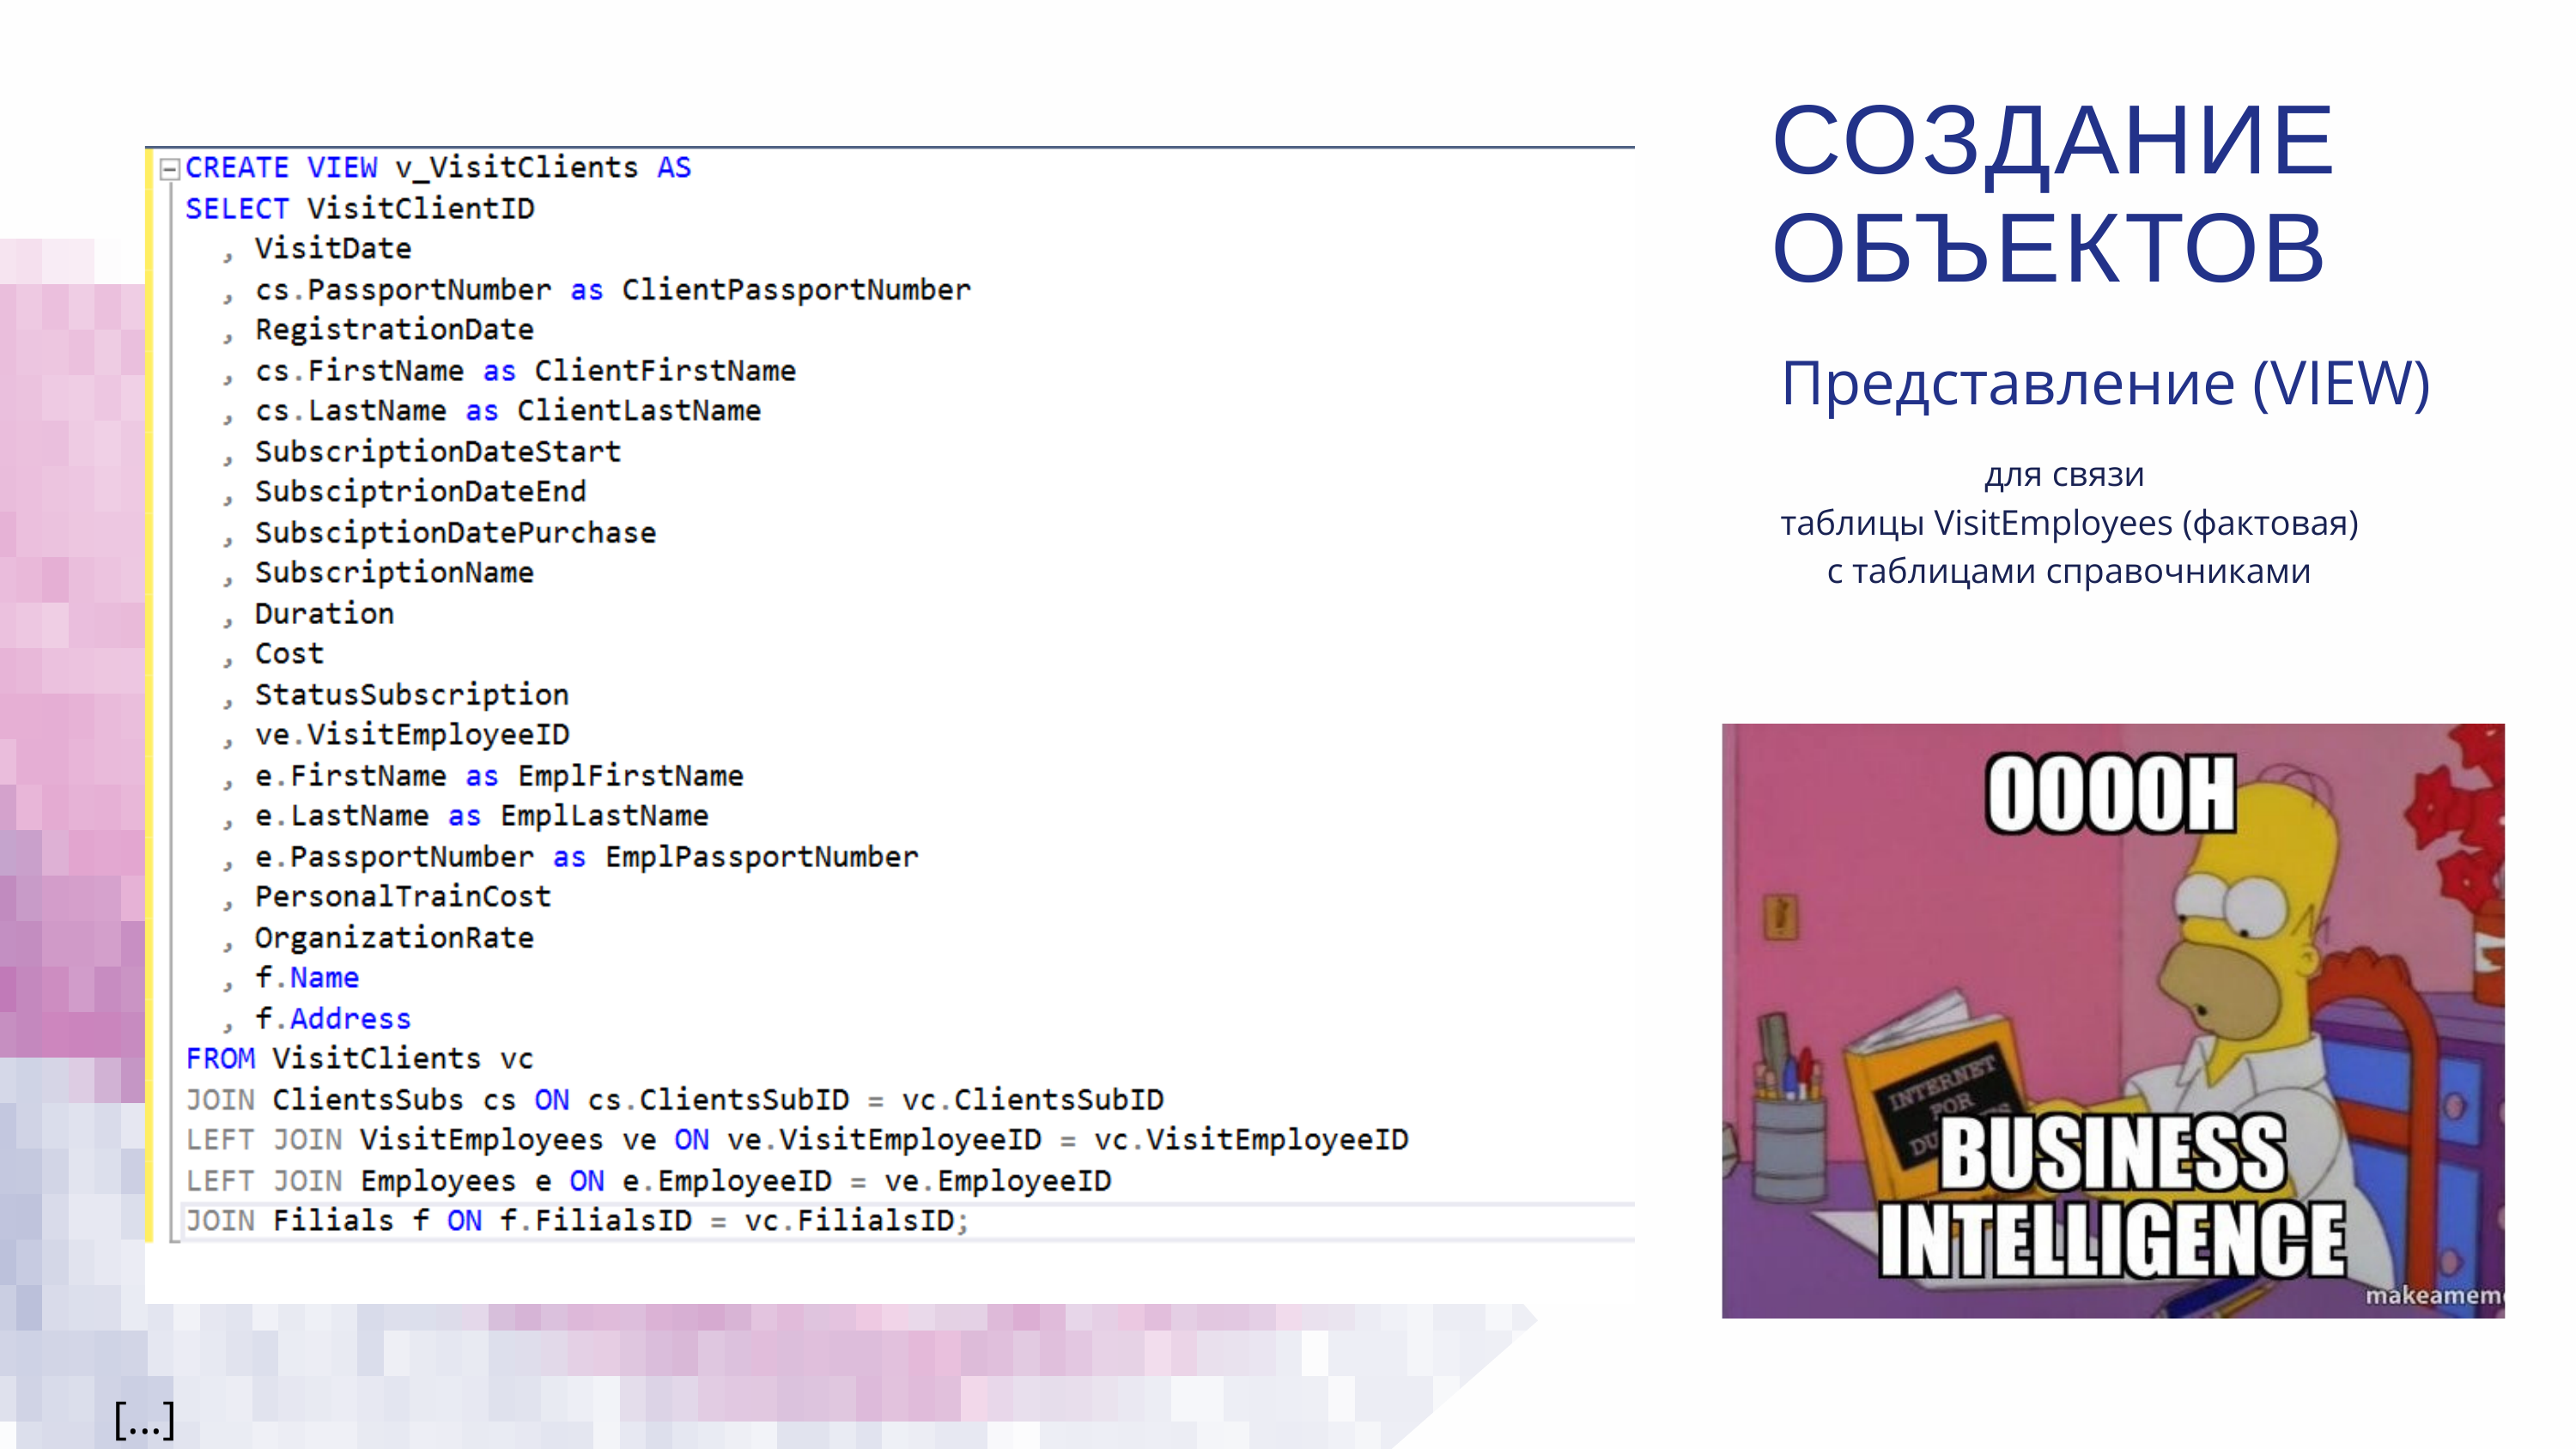

СОЗДАНИЕ ОБЪЕКТОВ

Представление (VIEW)
для связи
 таблицы VisitEmployees (фактовая)
с таблицами справочниками

[...]